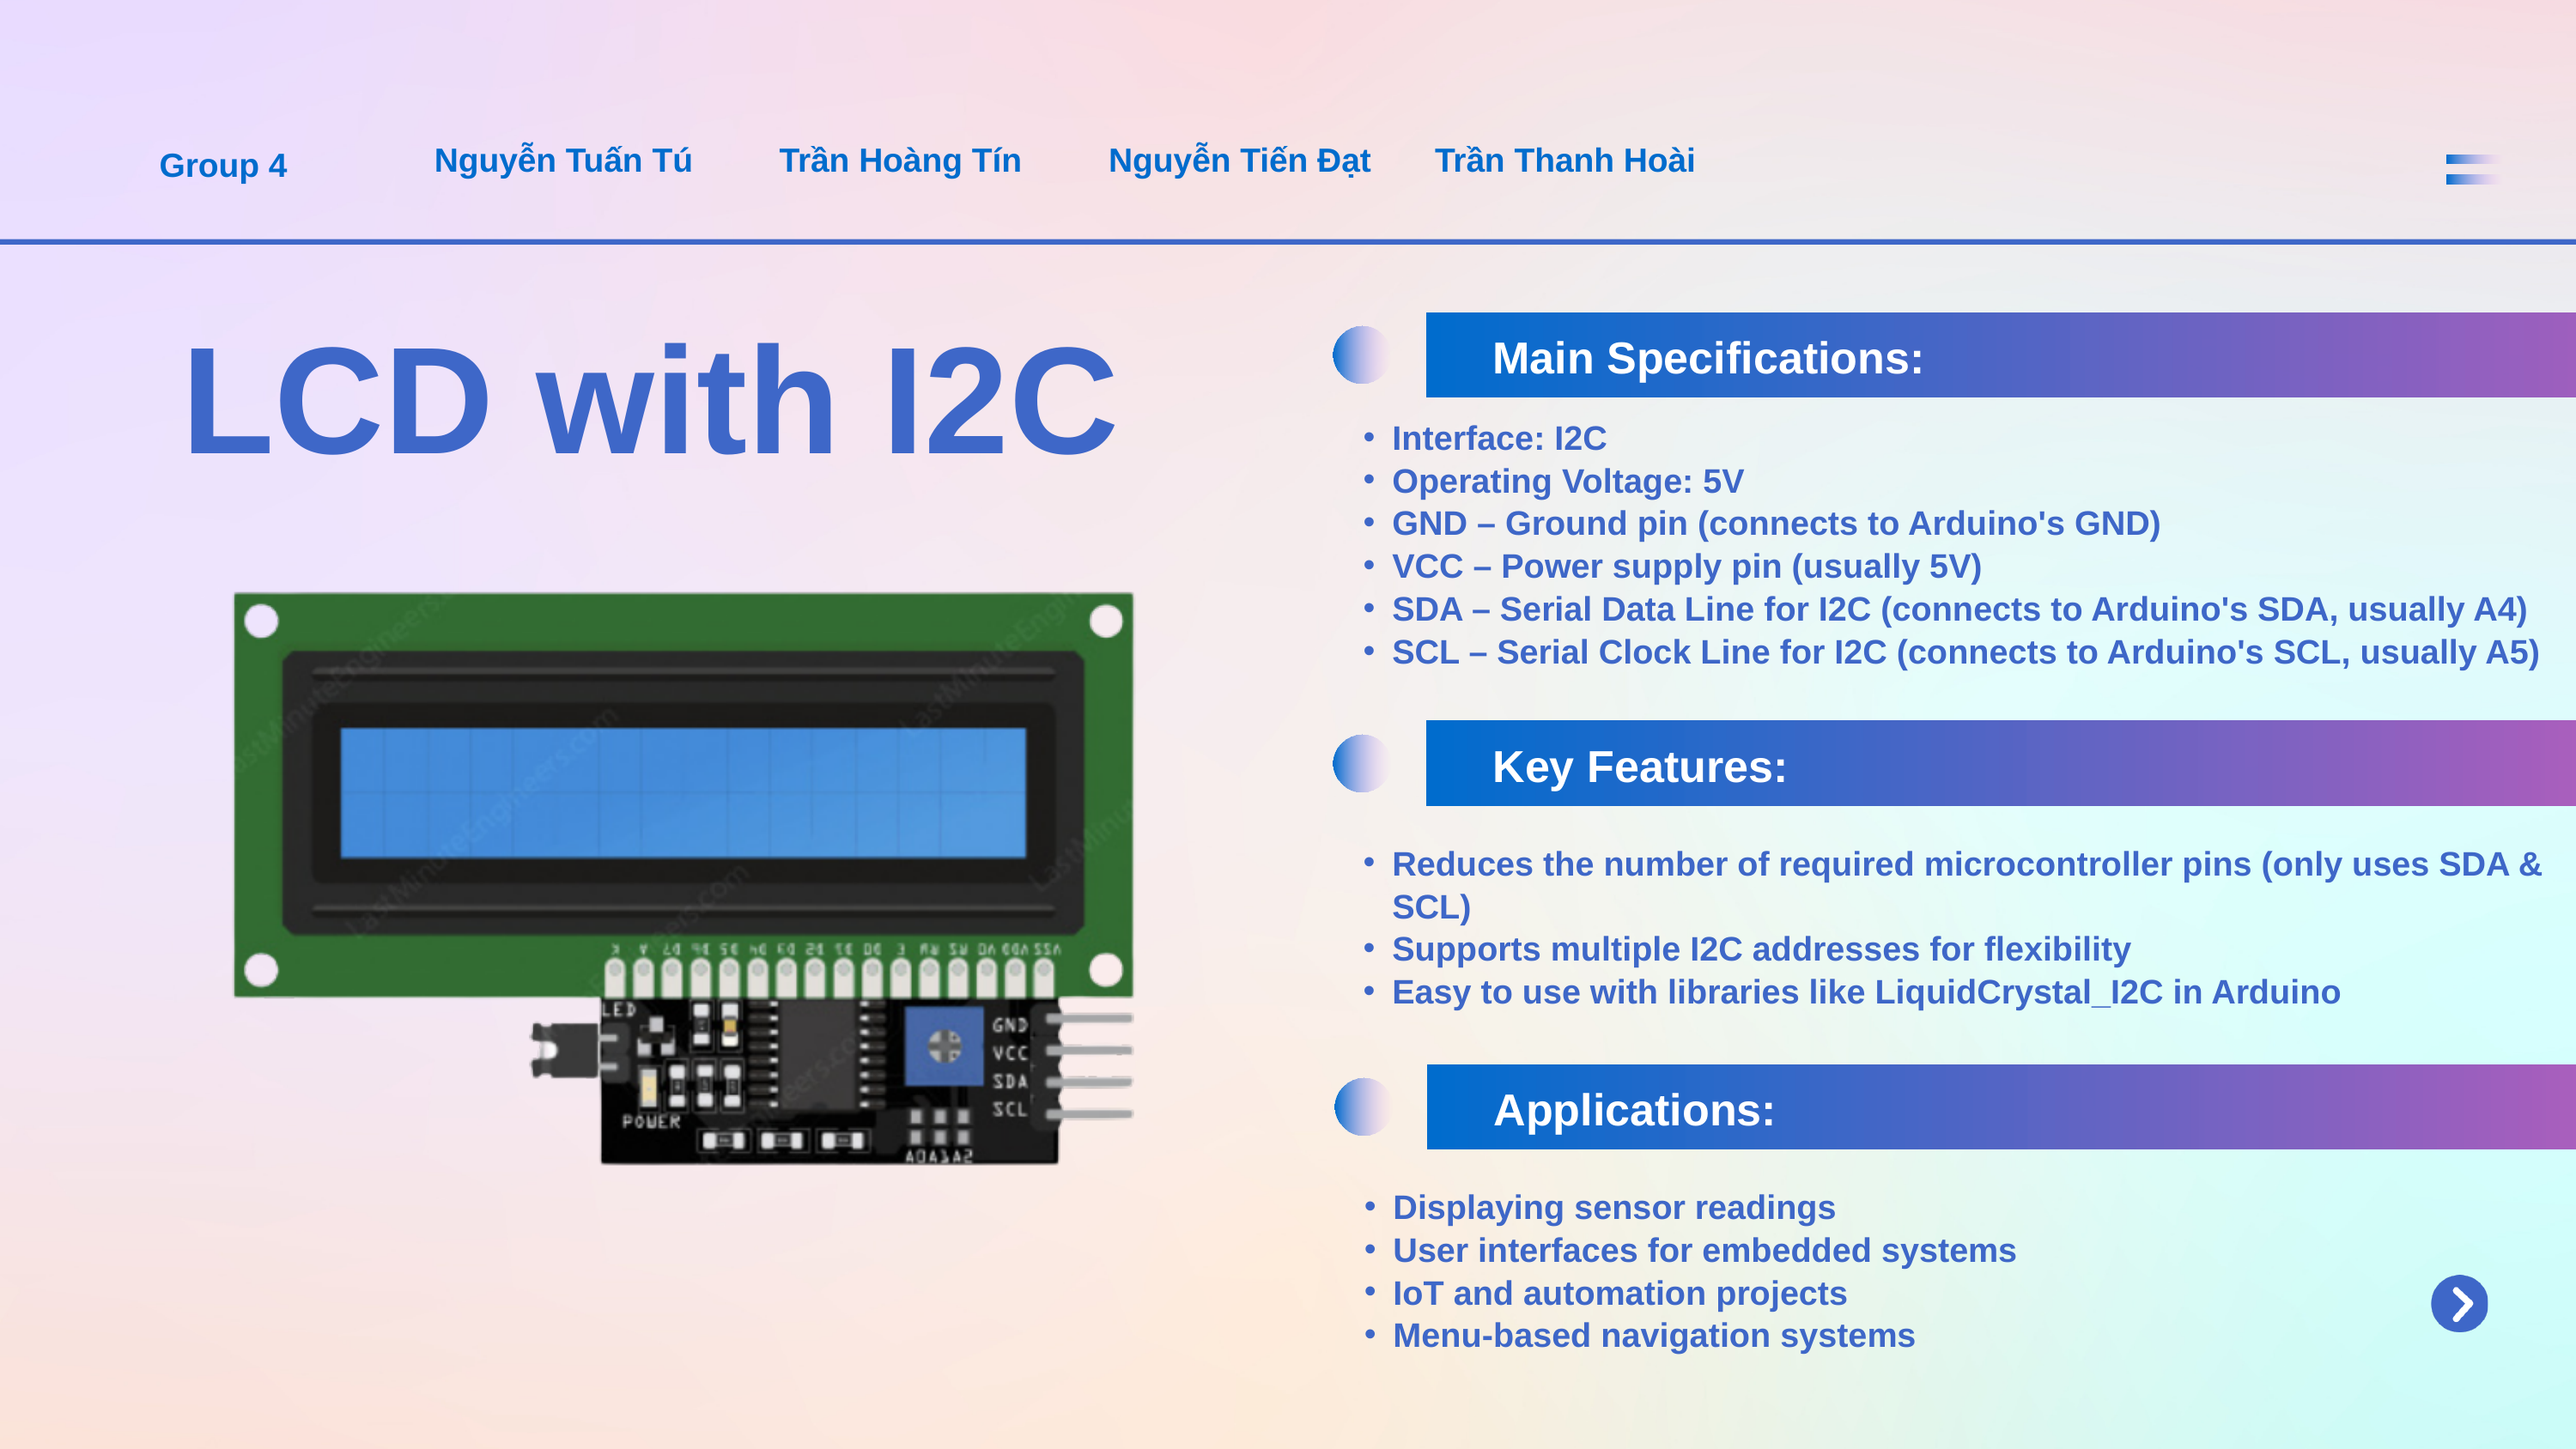

Nguyễn Tuấn Tú
Trần Hoàng Tín
Nguyễn Tiến Đạt
Trần Thanh Hoài
Group 4

Main Specifications:
LCD with I2C
Interface: I2C
Operating Voltage: 5V
GND – Ground pin (connects to Arduino's GND)
VCC – Power supply pin (usually 5V)
SDA – Serial Data Line for I2C (connects to Arduino's SDA, usually A4)
SCL – Serial Clock Line for I2C (connects to Arduino's SCL, usually A5)

Key Features:
Reduces the number of required microcontroller pins (only uses SDA & SCL)
Supports multiple I2C addresses for flexibility
Easy to use with libraries like LiquidCrystal_I2C in Arduino

Applications:
Displaying sensor readings
User interfaces for embedded systems
IoT and automation projects
Menu-based navigation systems